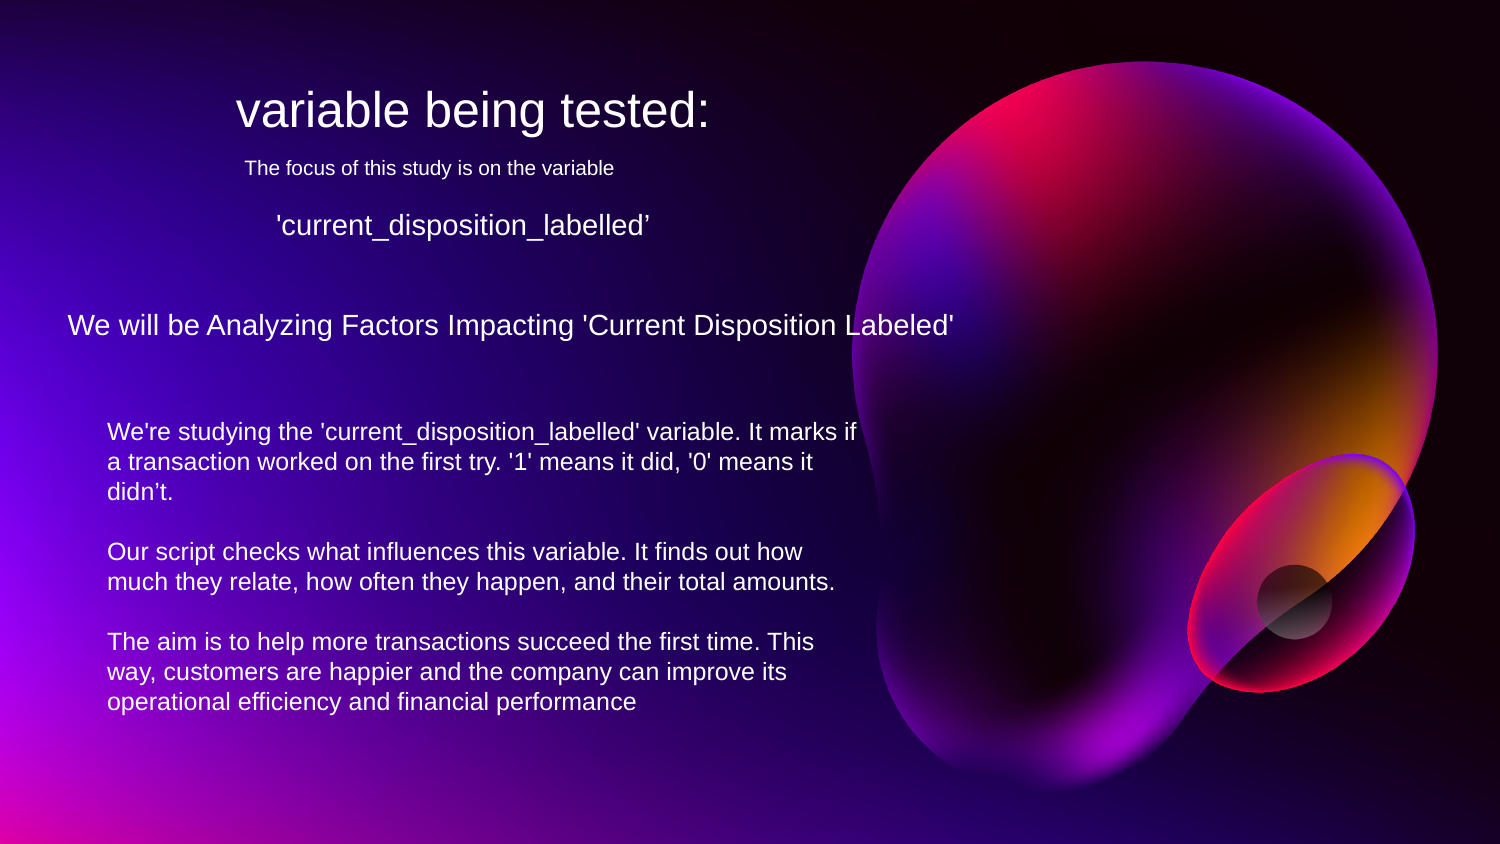

# variable being tested:
The focus of this study is on the variable
'current_disposition_labelled’
We will be Analyzing Factors Impacting 'Current Disposition Labeled'
We're studying the 'current_disposition_labelled' variable. It marks if a transaction worked on the first try. '1' means it did, '0' means it didn’t.

Our script checks what influences this variable. It finds out how much they relate, how often they happen, and their total amounts.

The aim is to help more transactions succeed the first time. This way, customers are happier and the company can improve its operational efficiency and financial performance